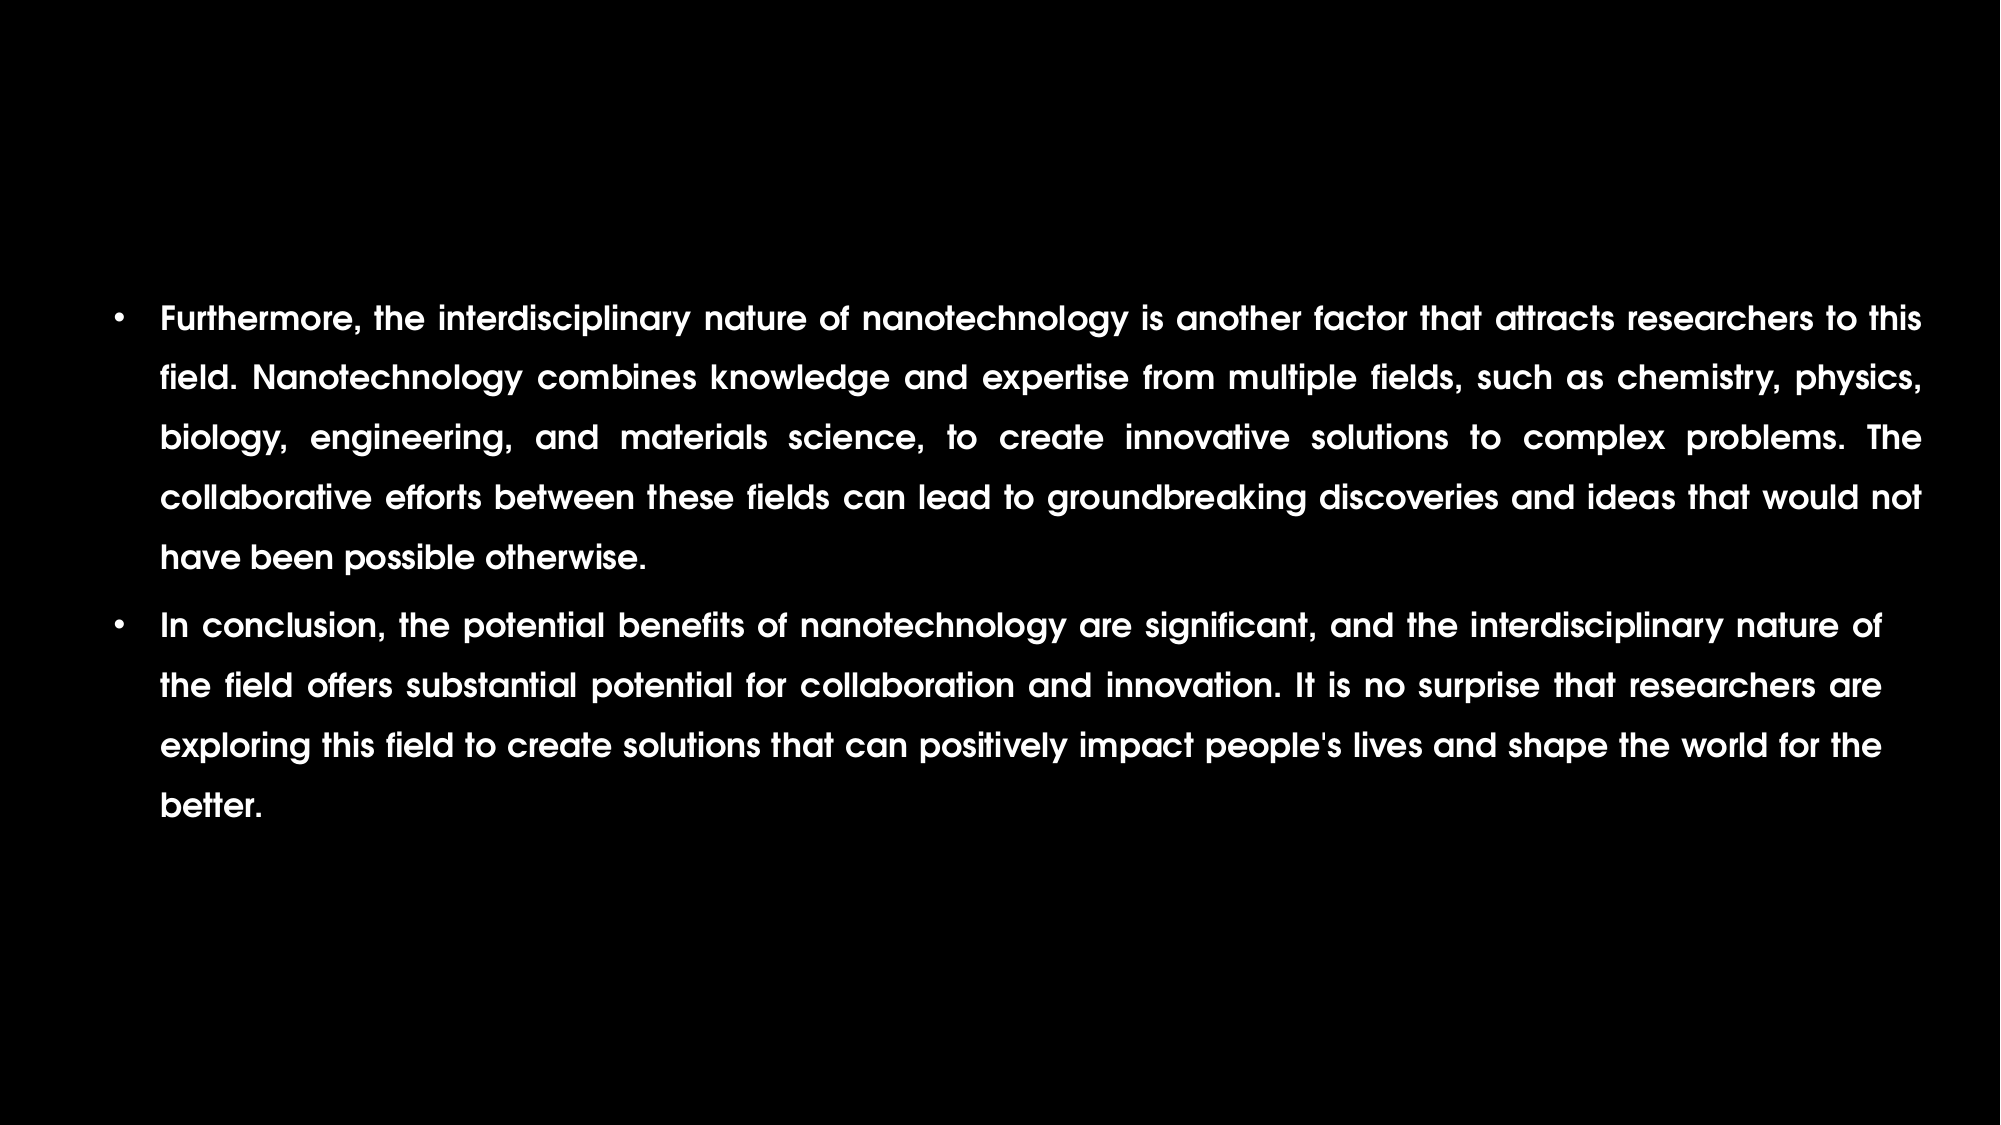

Furthermore, the interdisciplinary nature of nanotechnology is another factor that attracts researchers to this field. Nanotechnology combines knowledge and expertise from multiple fields, such as chemistry, physics, biology, engineering, and materials science, to create innovative solutions to complex problems. The collaborative efforts between these fields can lead to groundbreaking discoveries and ideas that would not have been possible otherwise.
In conclusion, the potential benefits of nanotechnology are significant, and the interdisciplinary nature of the field offers substantial potential for collaboration and innovation. It is no surprise that researchers are exploring this field to create solutions that can positively impact people's lives and shape the world for the better.